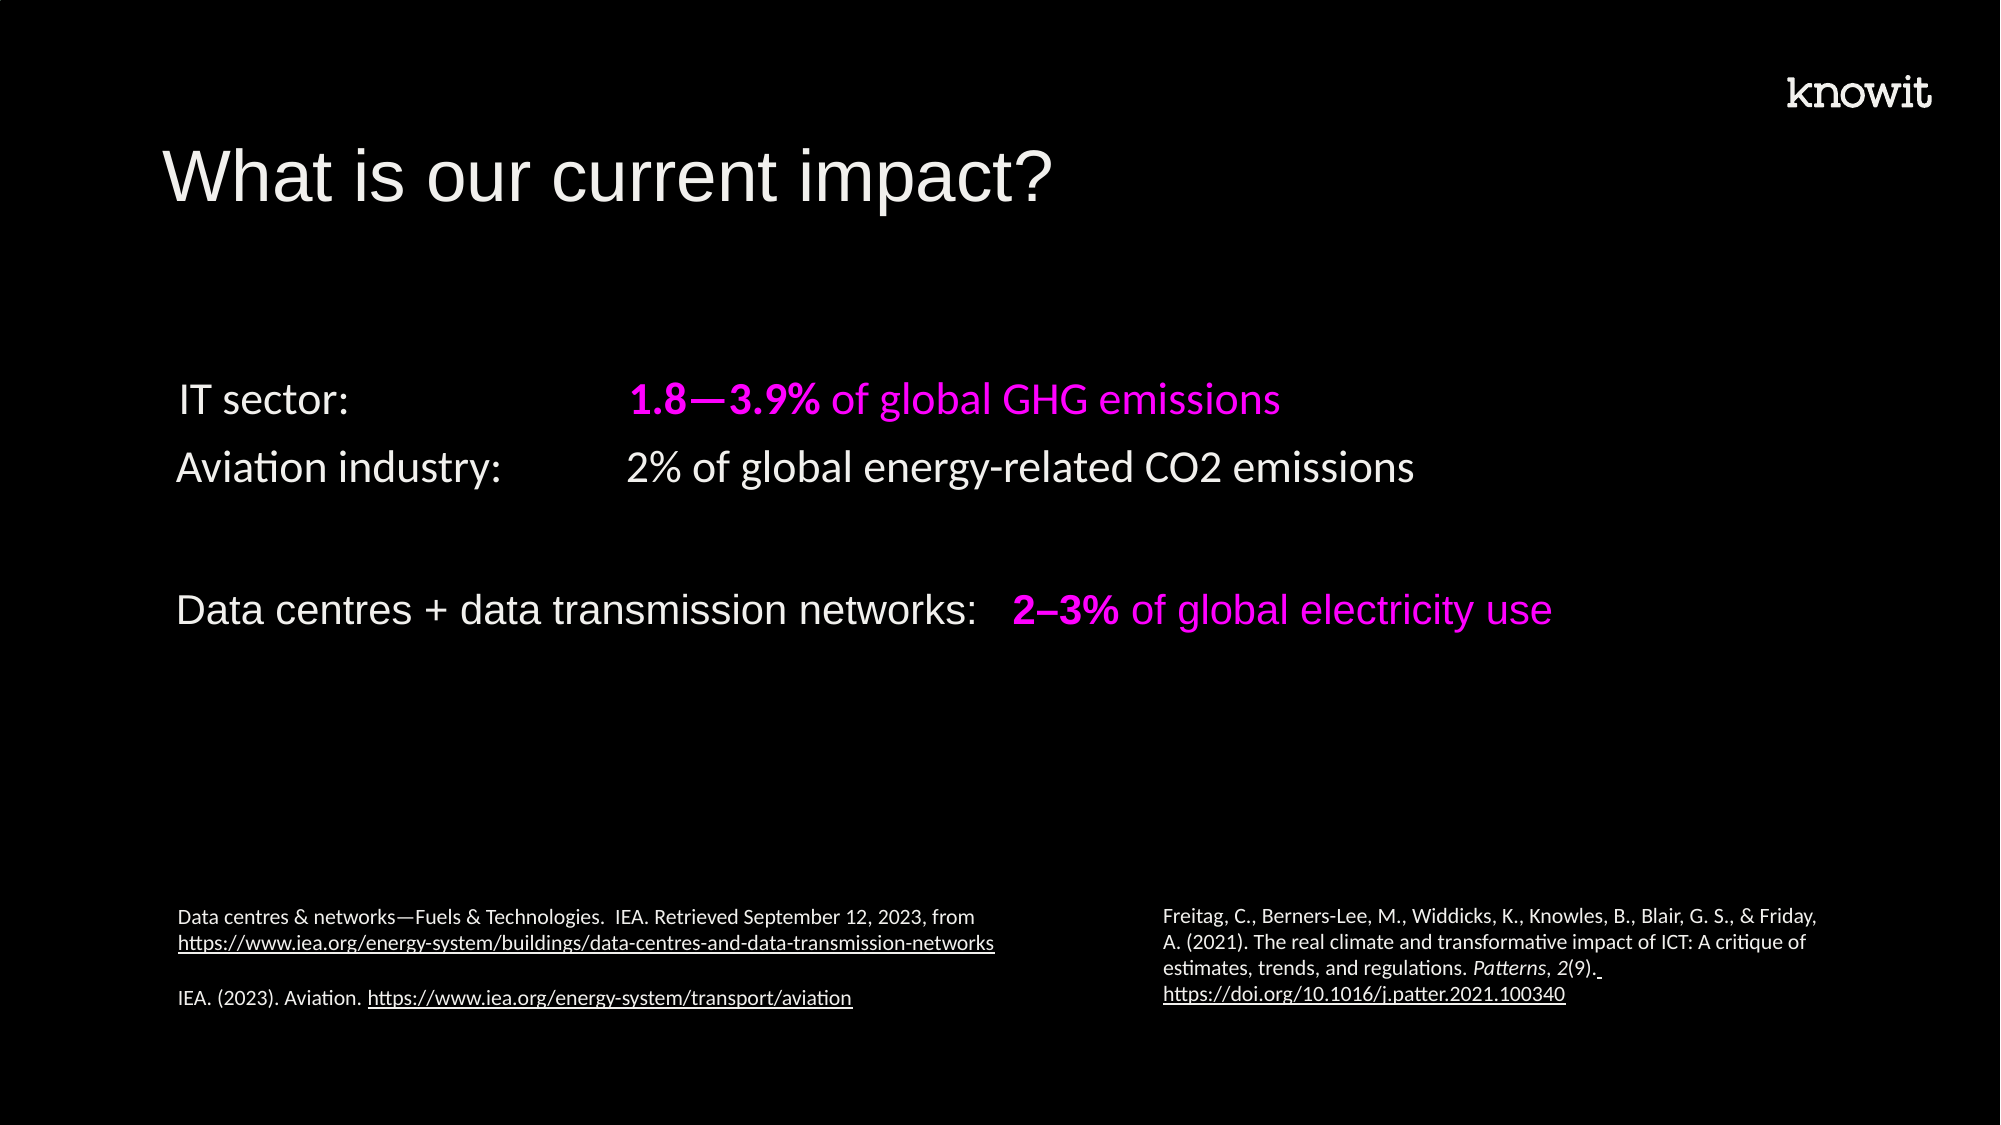

# What is our current impact?
IT sector: 		1.8—3.9% of global GHG emissions
Aviation industry: 	2% of global energy-related CO2 emissions
Data centres + data transmission networks:   2–3% of global electricity use
Freitag, C., Berners-Lee, M., Widdicks, K., Knowles, B., Blair, G. S., & Friday, A. (2021). The real climate and transformative impact of ICT: A critique of estimates, trends, and regulations. Patterns, 2(9). https://doi.org/10.1016/j.patter.2021.100340
Data centres & networks—Fuels & Technologies.  IEA. Retrieved September 12, 2023, from https://www.iea.org/energy-system/buildings/data-centres-and-data-transmission-networks
IEA. (2023). Aviation. https://www.iea.org/energy-system/transport/aviation